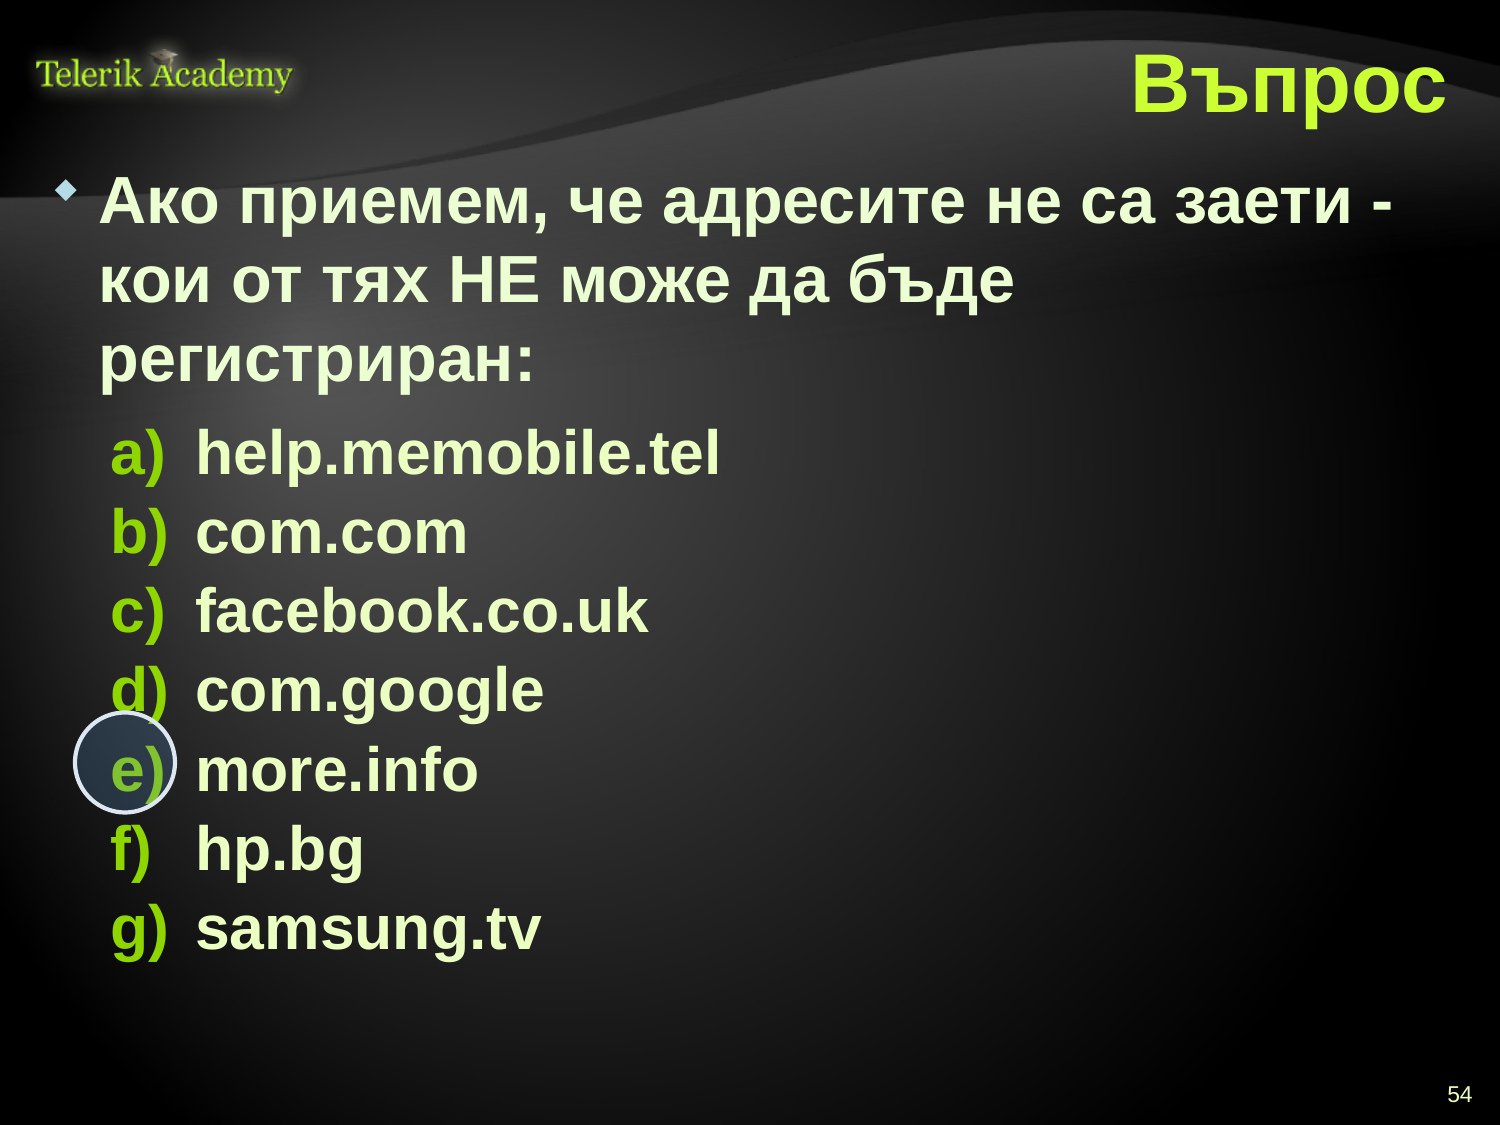

# Въпрос
Ако приемем, че адресите не са заети - кои от тях НЕ може да бъде регистриран:
help.memobile.tel
com.com
facebook.co.uk
com.google
more.info
hp.bg
samsung.tv

54